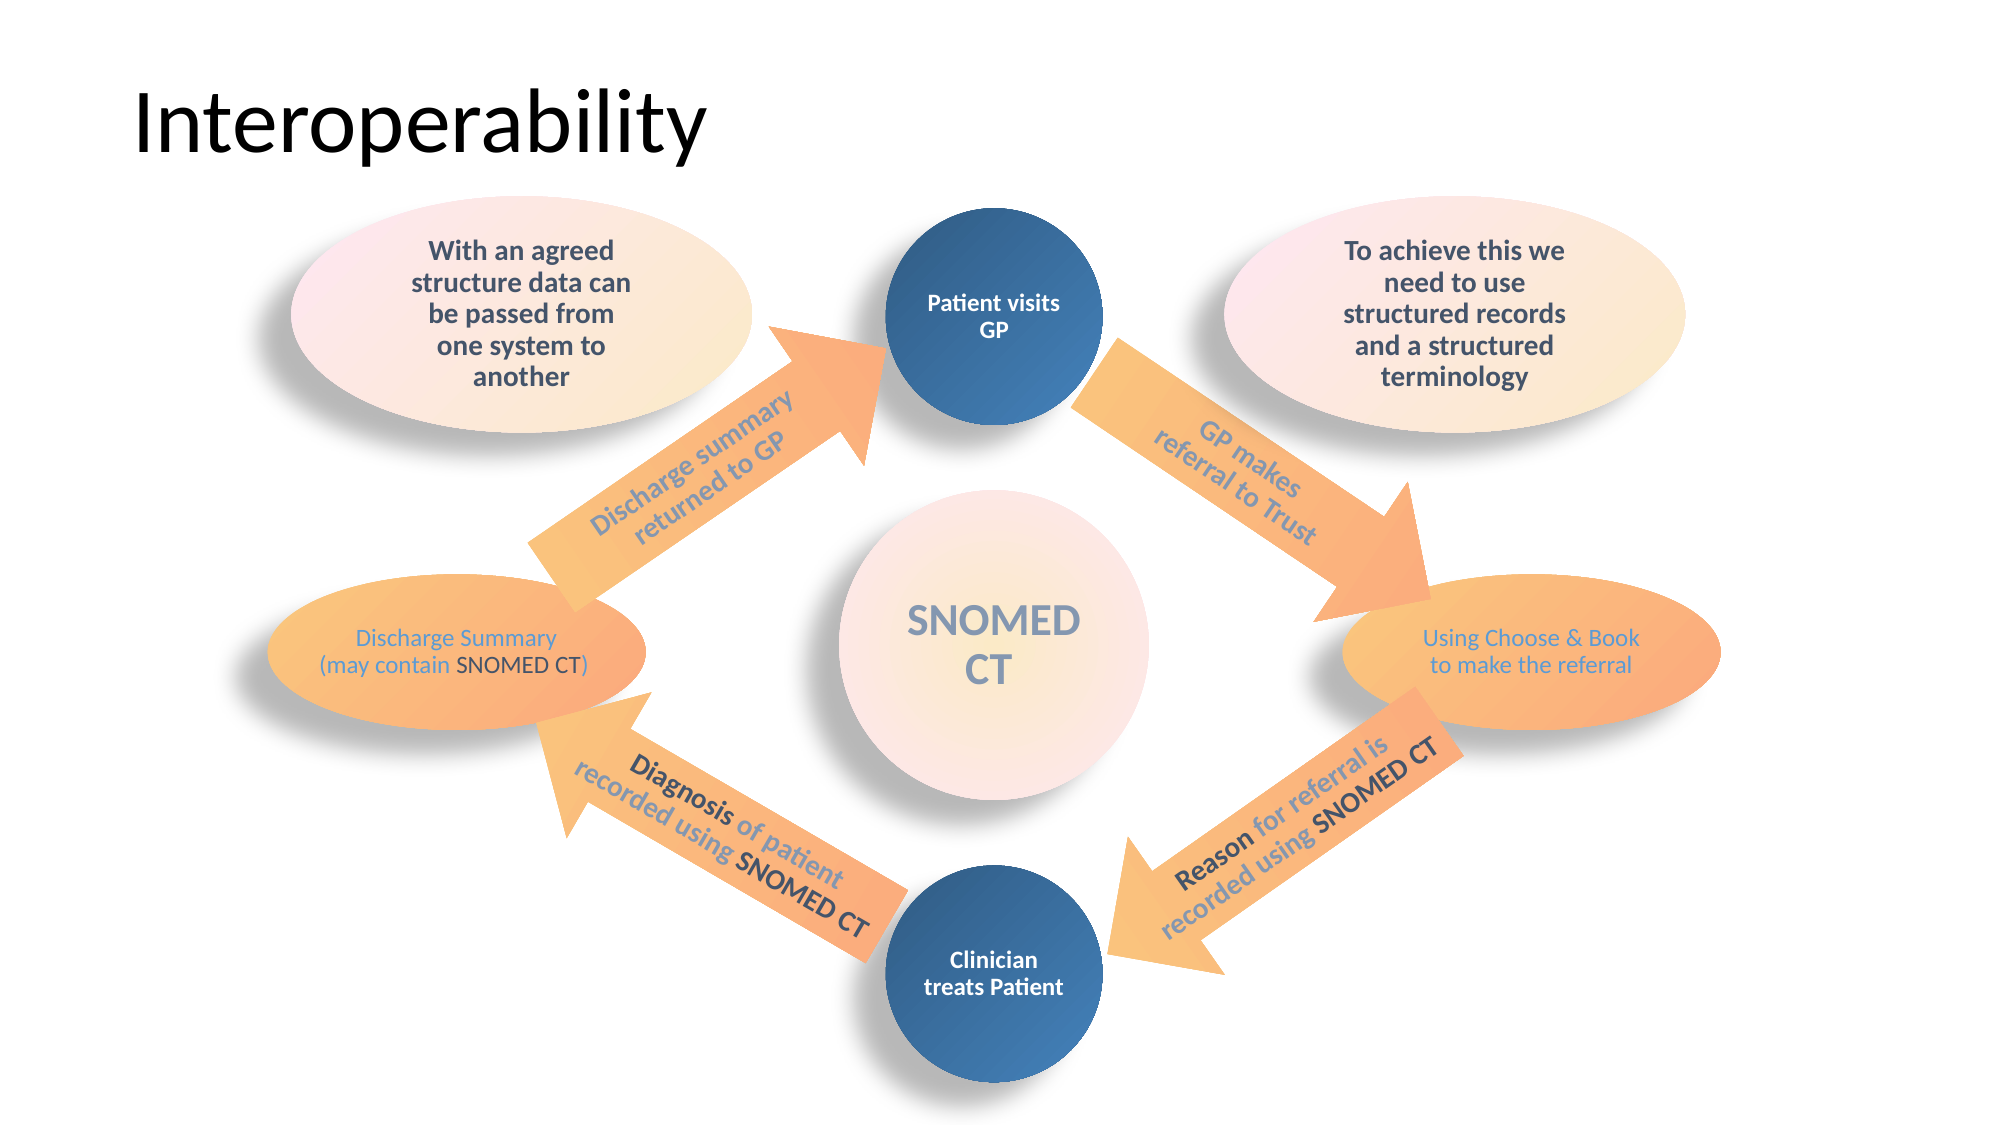

# Interoperability
With an agreed structure data can be passed from one system to another
To achieve this we need to use structured records and a structured terminology
Patient visits GP
Discharge summary returned to GP
GP makes
referral to Trust
SNOMED CT
Discharge Summary
(may contain SNOMED CT)
Using Choose & Book
to make the referral
Diagnosis of patient recorded using SNOMED CT
Reason for referral is recorded using SNOMED CT
Clinician treats Patient